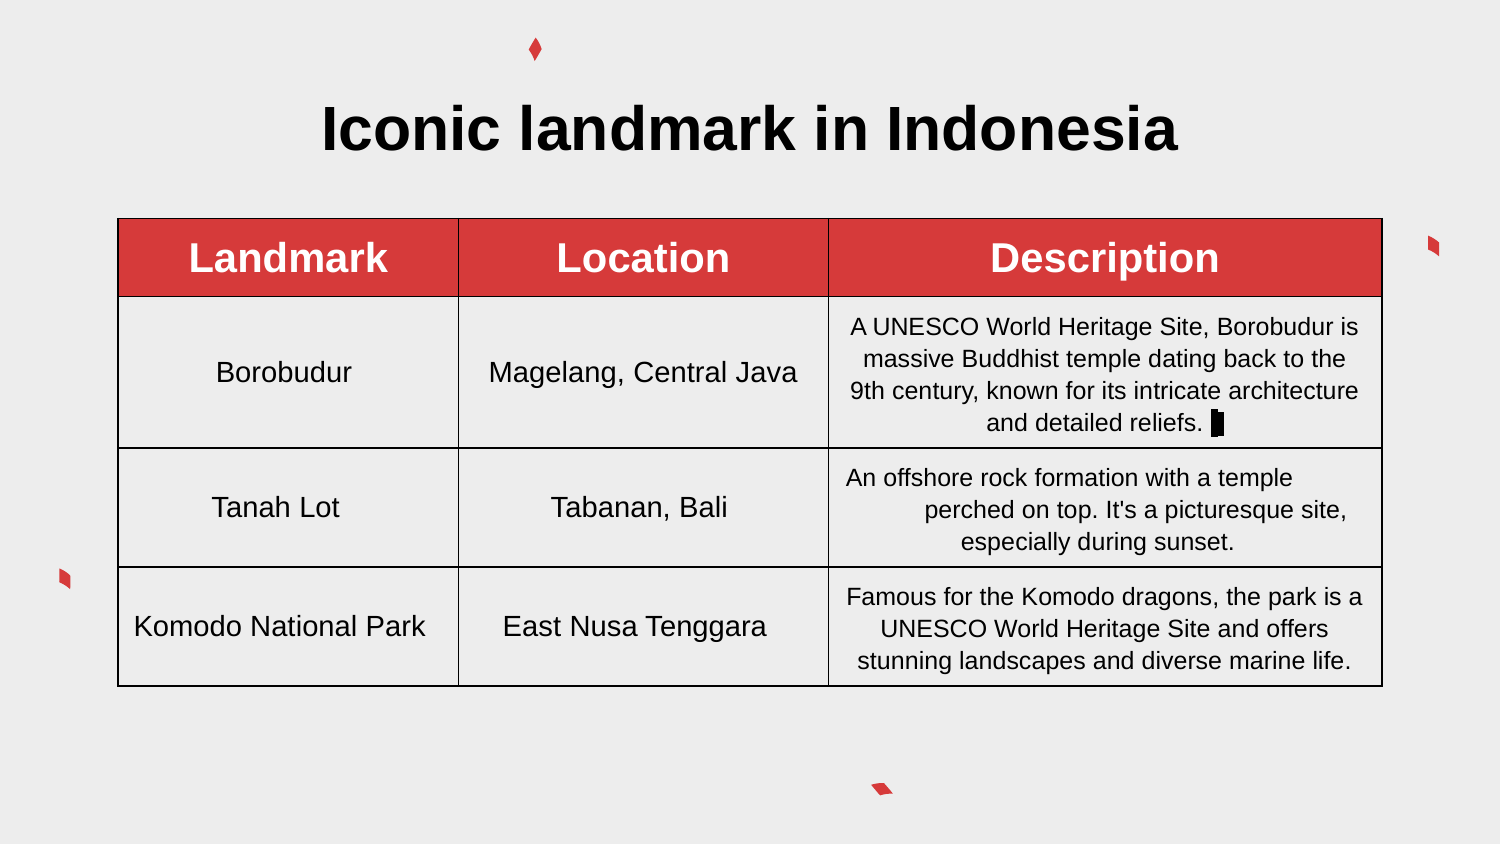

# Iconic landmark in Indonesia
| Landmark | Location | Description |
| --- | --- | --- |
| Borobudur | Magelang, Central Java | A UNESCO World Heritage Site, Borobudur is massive Buddhist temple dating back to the 9th century, known for its intricate architecture and detailed reliefs. |
| Tanah Lot | Tabanan, Bali | An offshore rock formation with a temple perched on top. It's a picturesque site, especially during sunset. |
| Komodo National Park | East Nusa Tenggara | Famous for the Komodo dragons, the park is a UNESCO World Heritage Site and offers stunning landscapes and diverse marine life. |